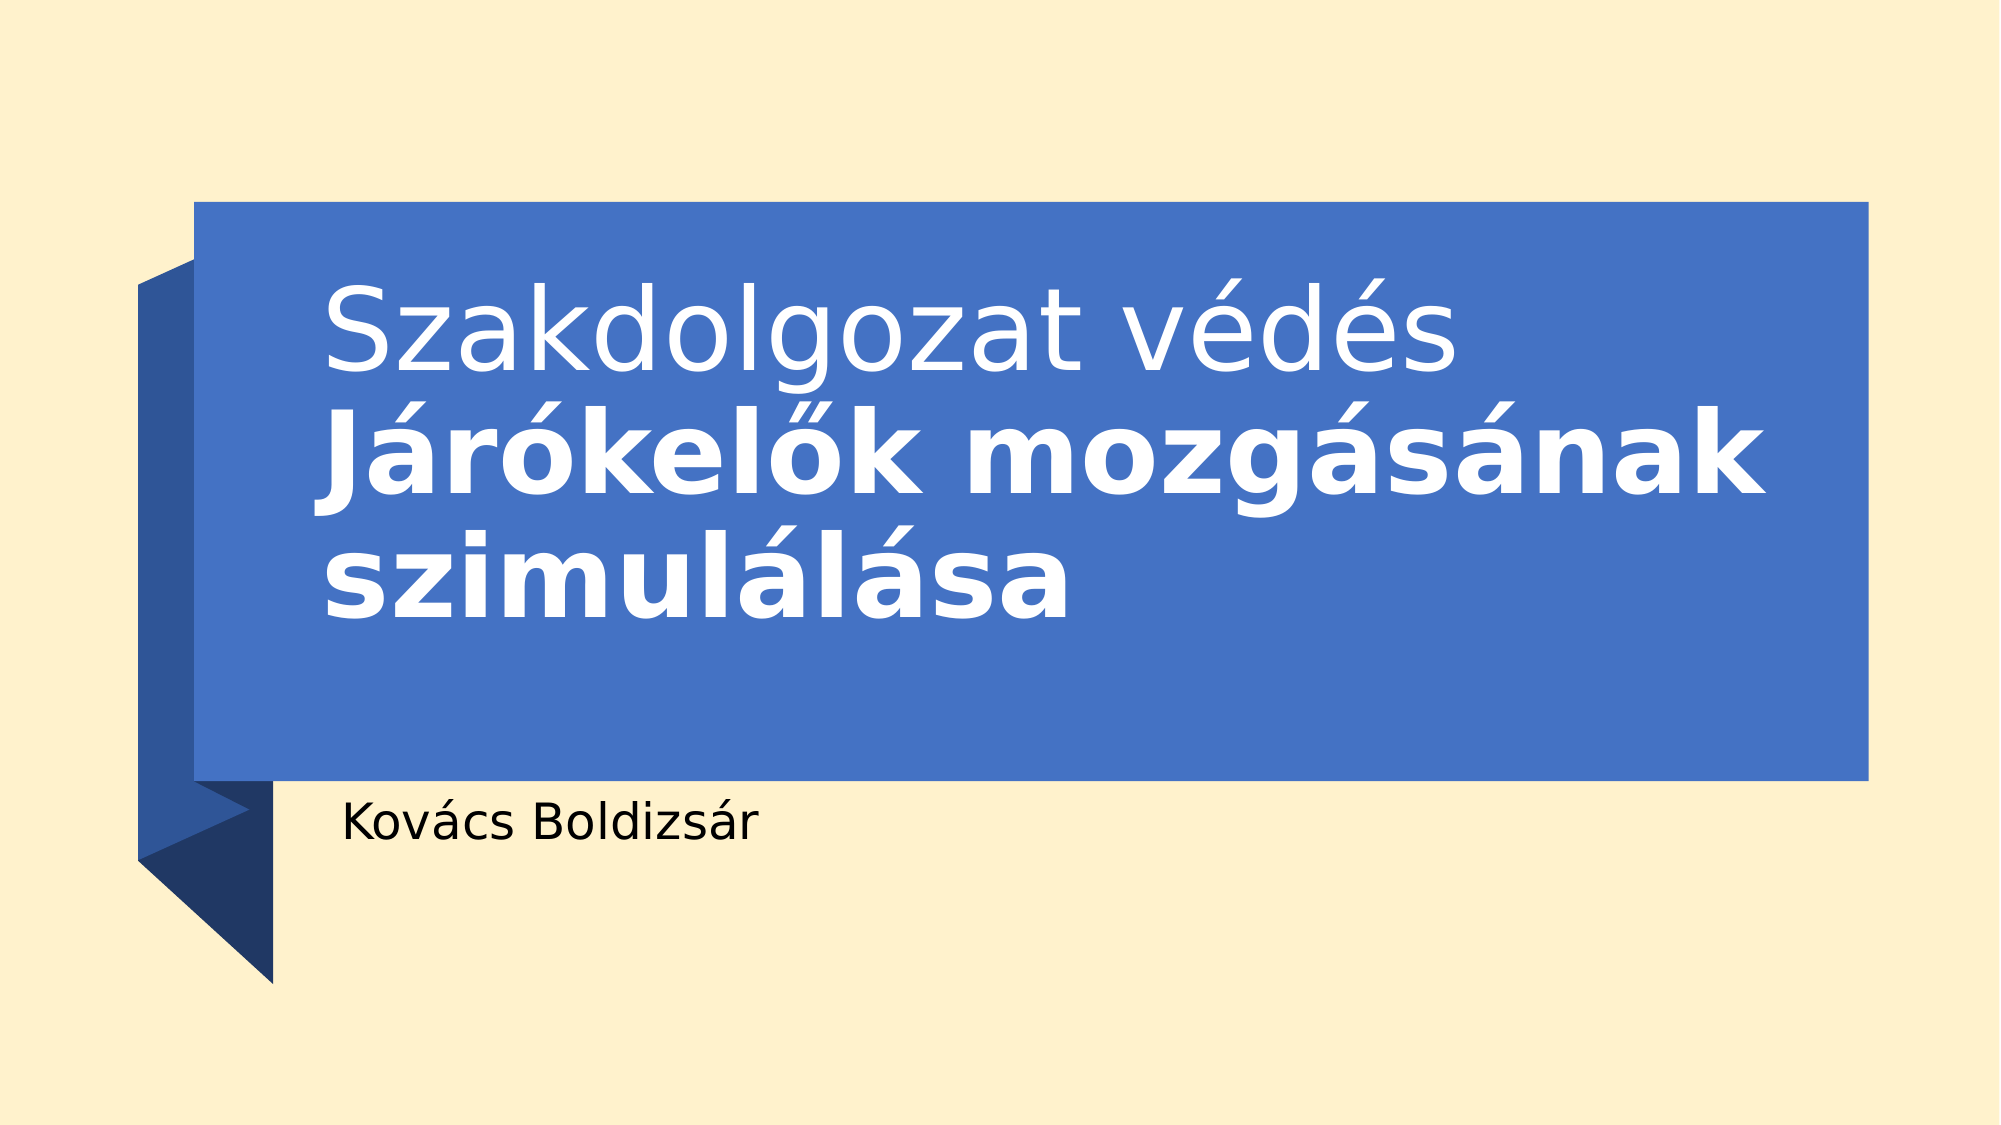

# Szakdolgozat védés Járókelők mozgásának szimulálása

Kovács Boldizsár